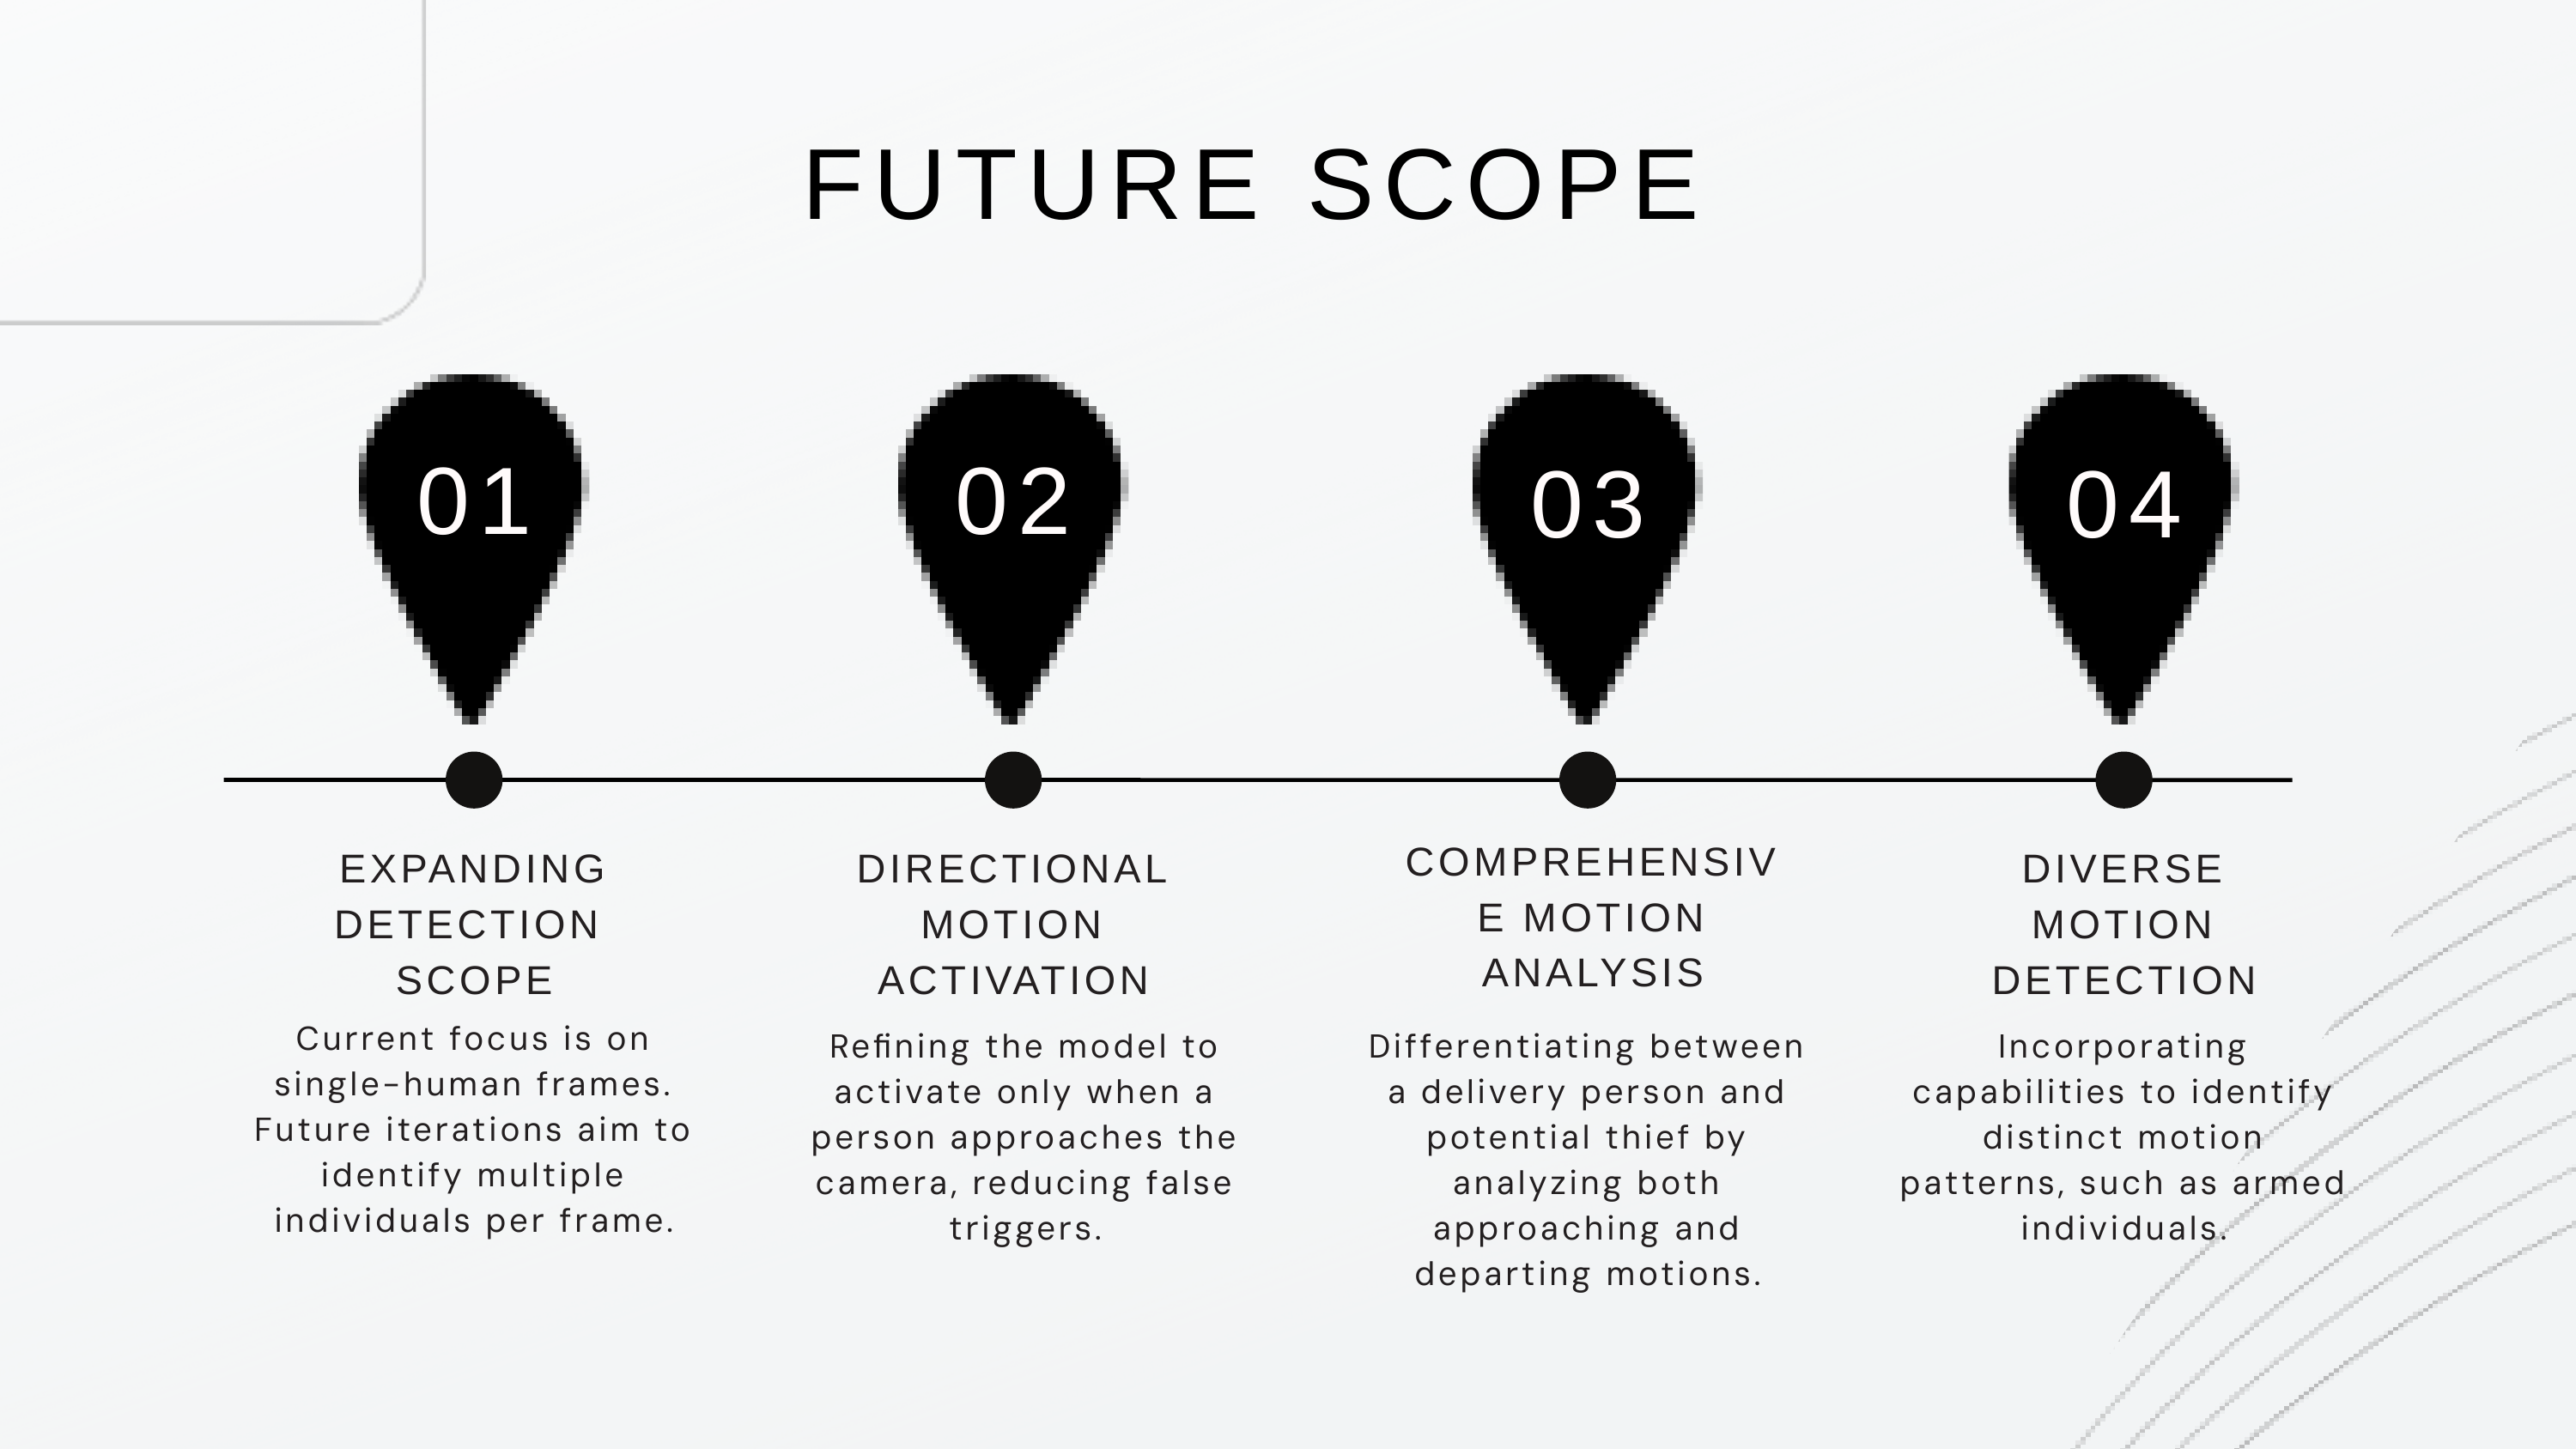

FUTURE SCOPE

03

04

01
02

COMPREHENSIVE MOTION ANALYSIS
EXPANDING DETECTION
SCOPE
DIRECTIONAL MOTION ACTIVATION
DIVERSE MOTION DETECTION
Current focus is on single-human frames. Future iterations aim to identify multiple individuals per frame.

Refining the model to activate only when a person approaches the camera, reducing false triggers.
Differentiating between a delivery person and potential thief by analyzing both approaching and departing motions.

Incorporating capabilities to identify distinct motion patterns, such as armed individuals.